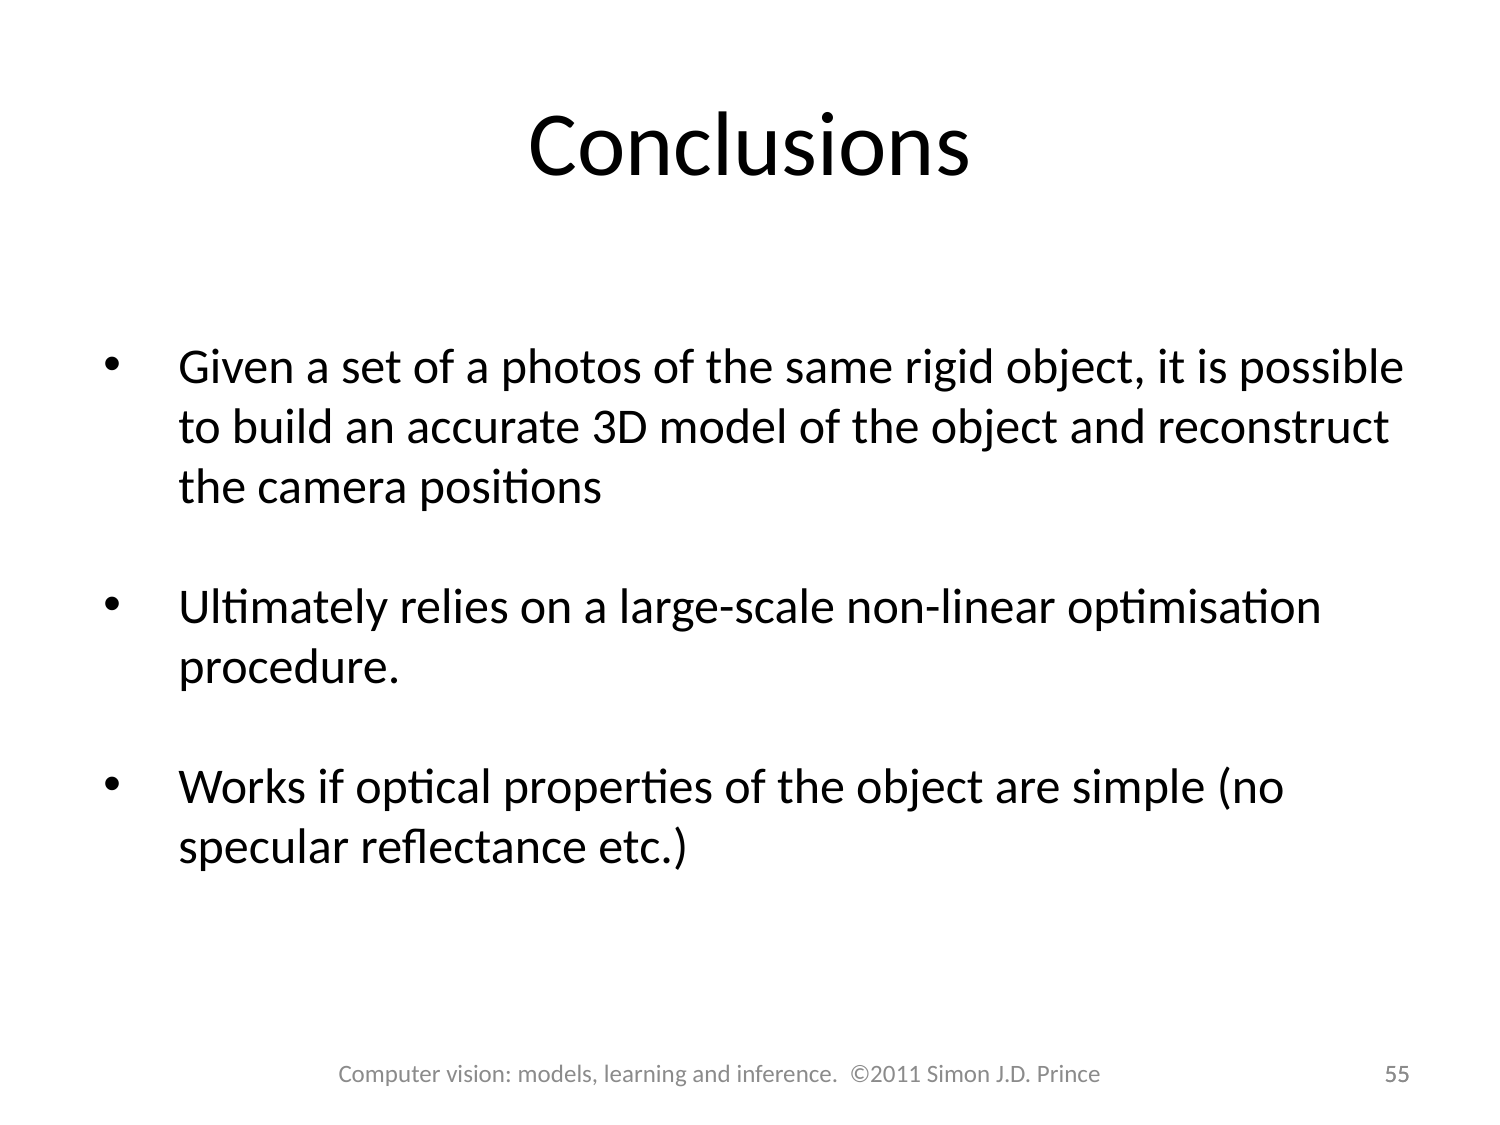

# Conclusions

Given a set of a photos of the same rigid object, it is possible to build an accurate 3D model of the object and reconstruct the camera positions

Ultimately relies on a large-scale non-linear optimisation procedure.

Works if optical properties of the object are simple (no specular reflectance etc.)

Computer vision: models, learning and inference.  ©2011 Simon J.D. Prince
55
55